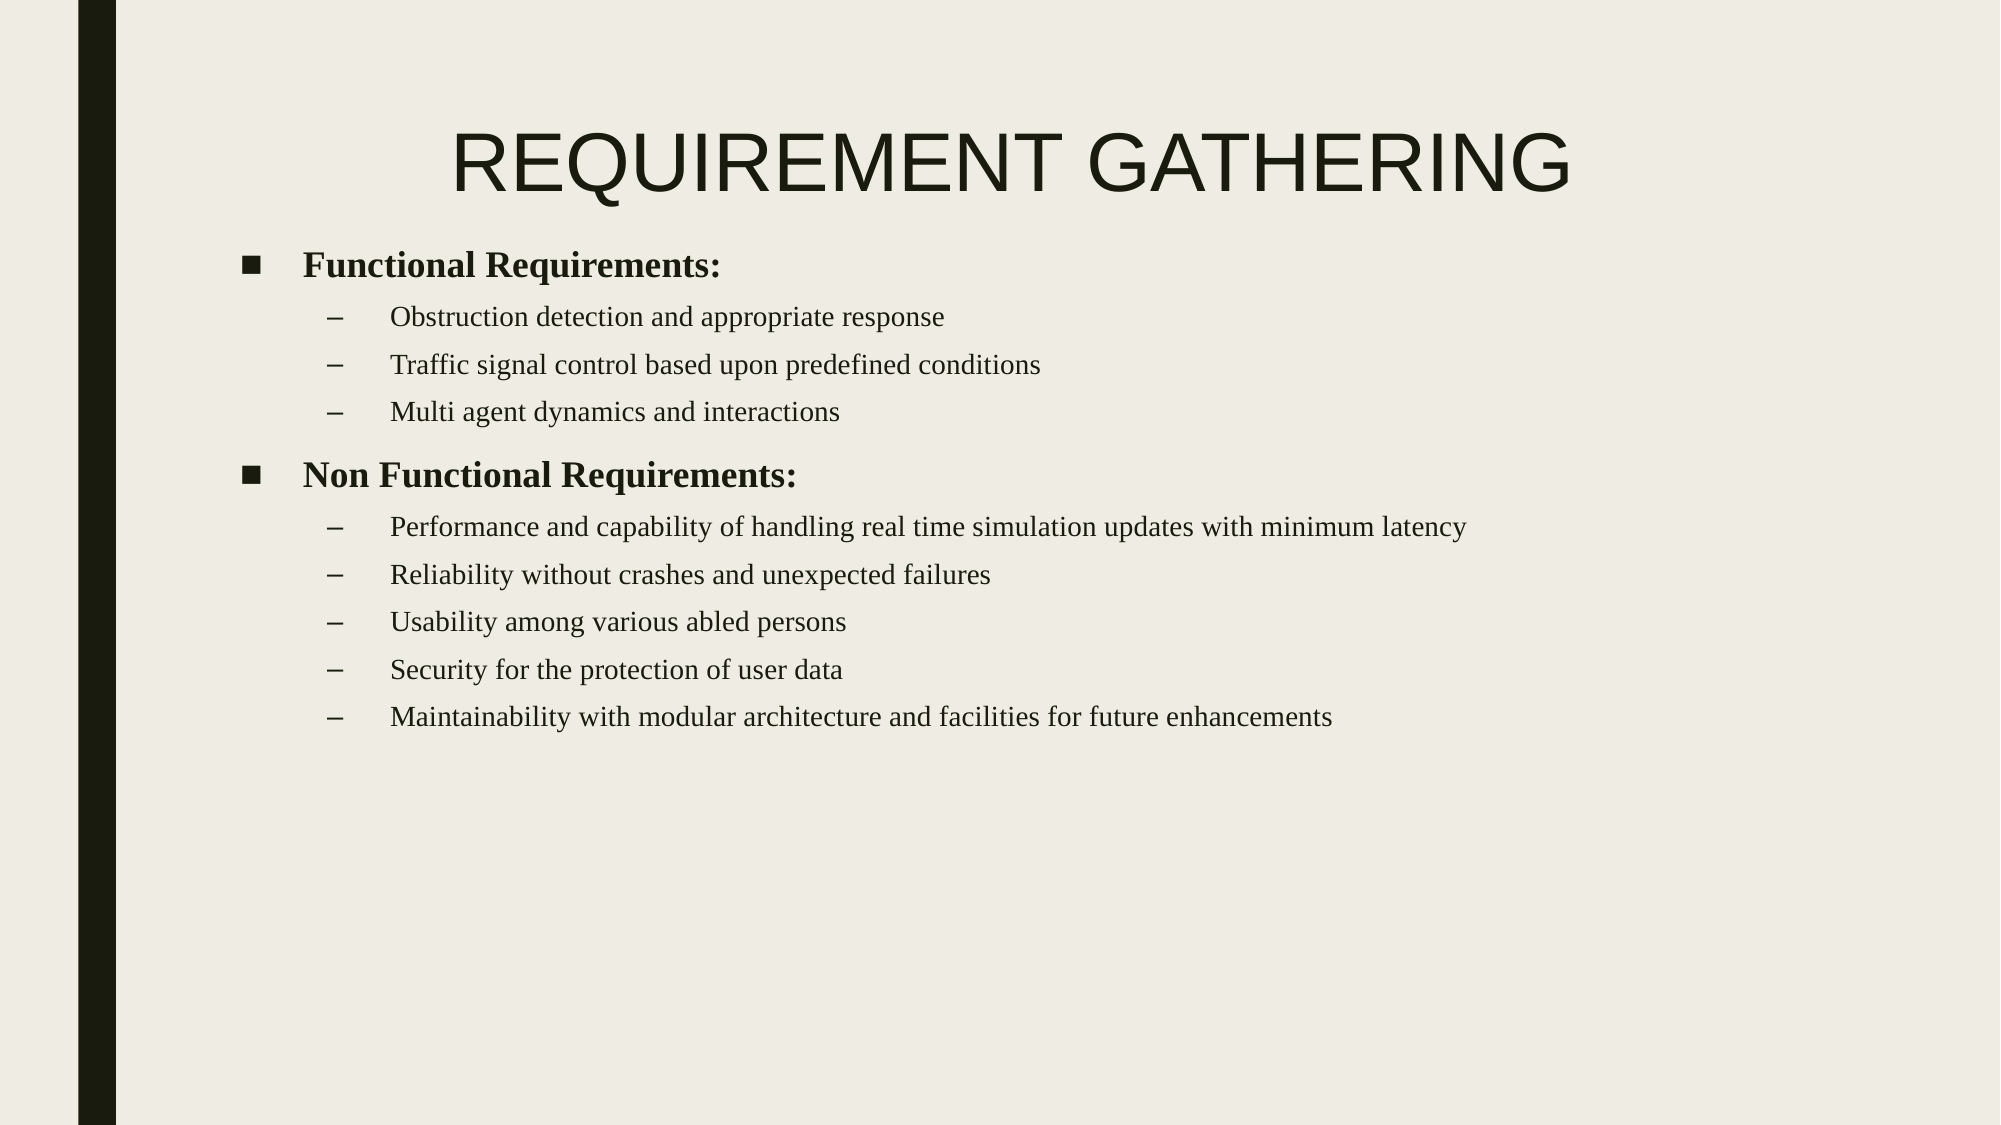

# REQUIREMENT GATHERING
Functional Requirements:
Obstruction detection and appropriate response
Traffic signal control based upon predefined conditions
Multi agent dynamics and interactions
Non Functional Requirements:
Performance and capability of handling real time simulation updates with minimum latency
Reliability without crashes and unexpected failures
Usability among various abled persons
Security for the protection of user data
Maintainability with modular architecture and facilities for future enhancements